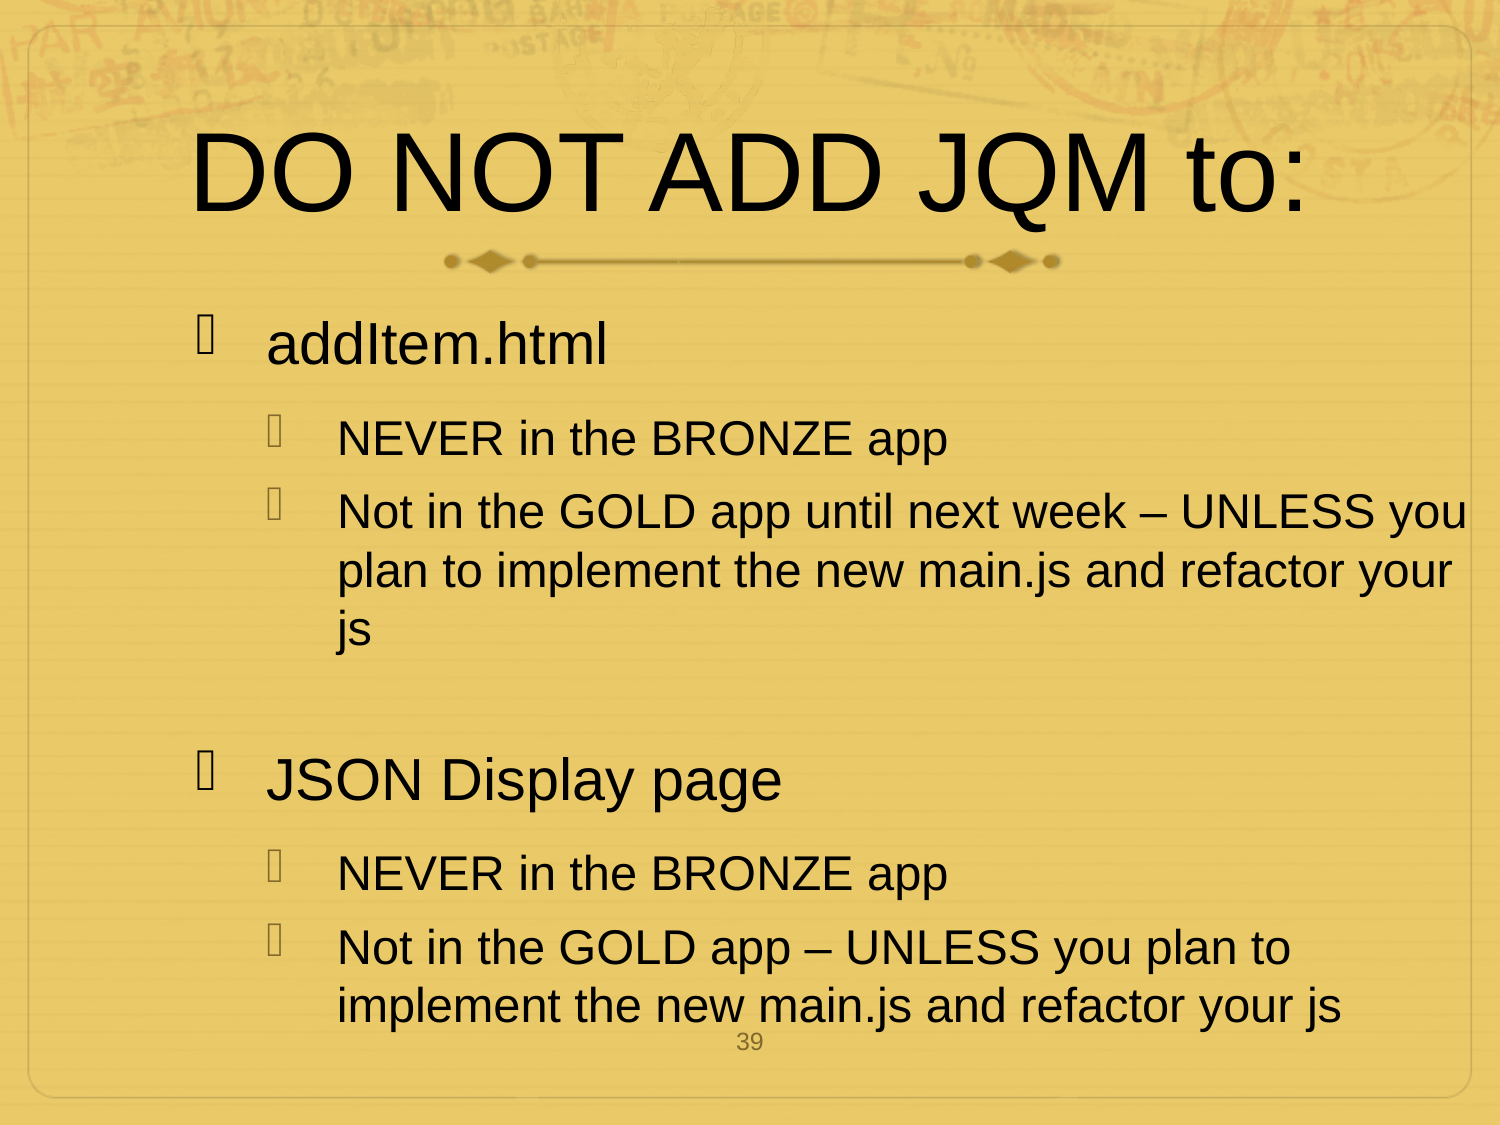

# DO NOT ADD JQM to:
addItem.html
NEVER in the BRONZE app
Not in the GOLD app until next week – UNLESS you plan to implement the new main.js and refactor your js

JSON Display page
NEVER in the BRONZE app
Not in the GOLD app – UNLESS you plan to implement the new main.js and refactor your js

39